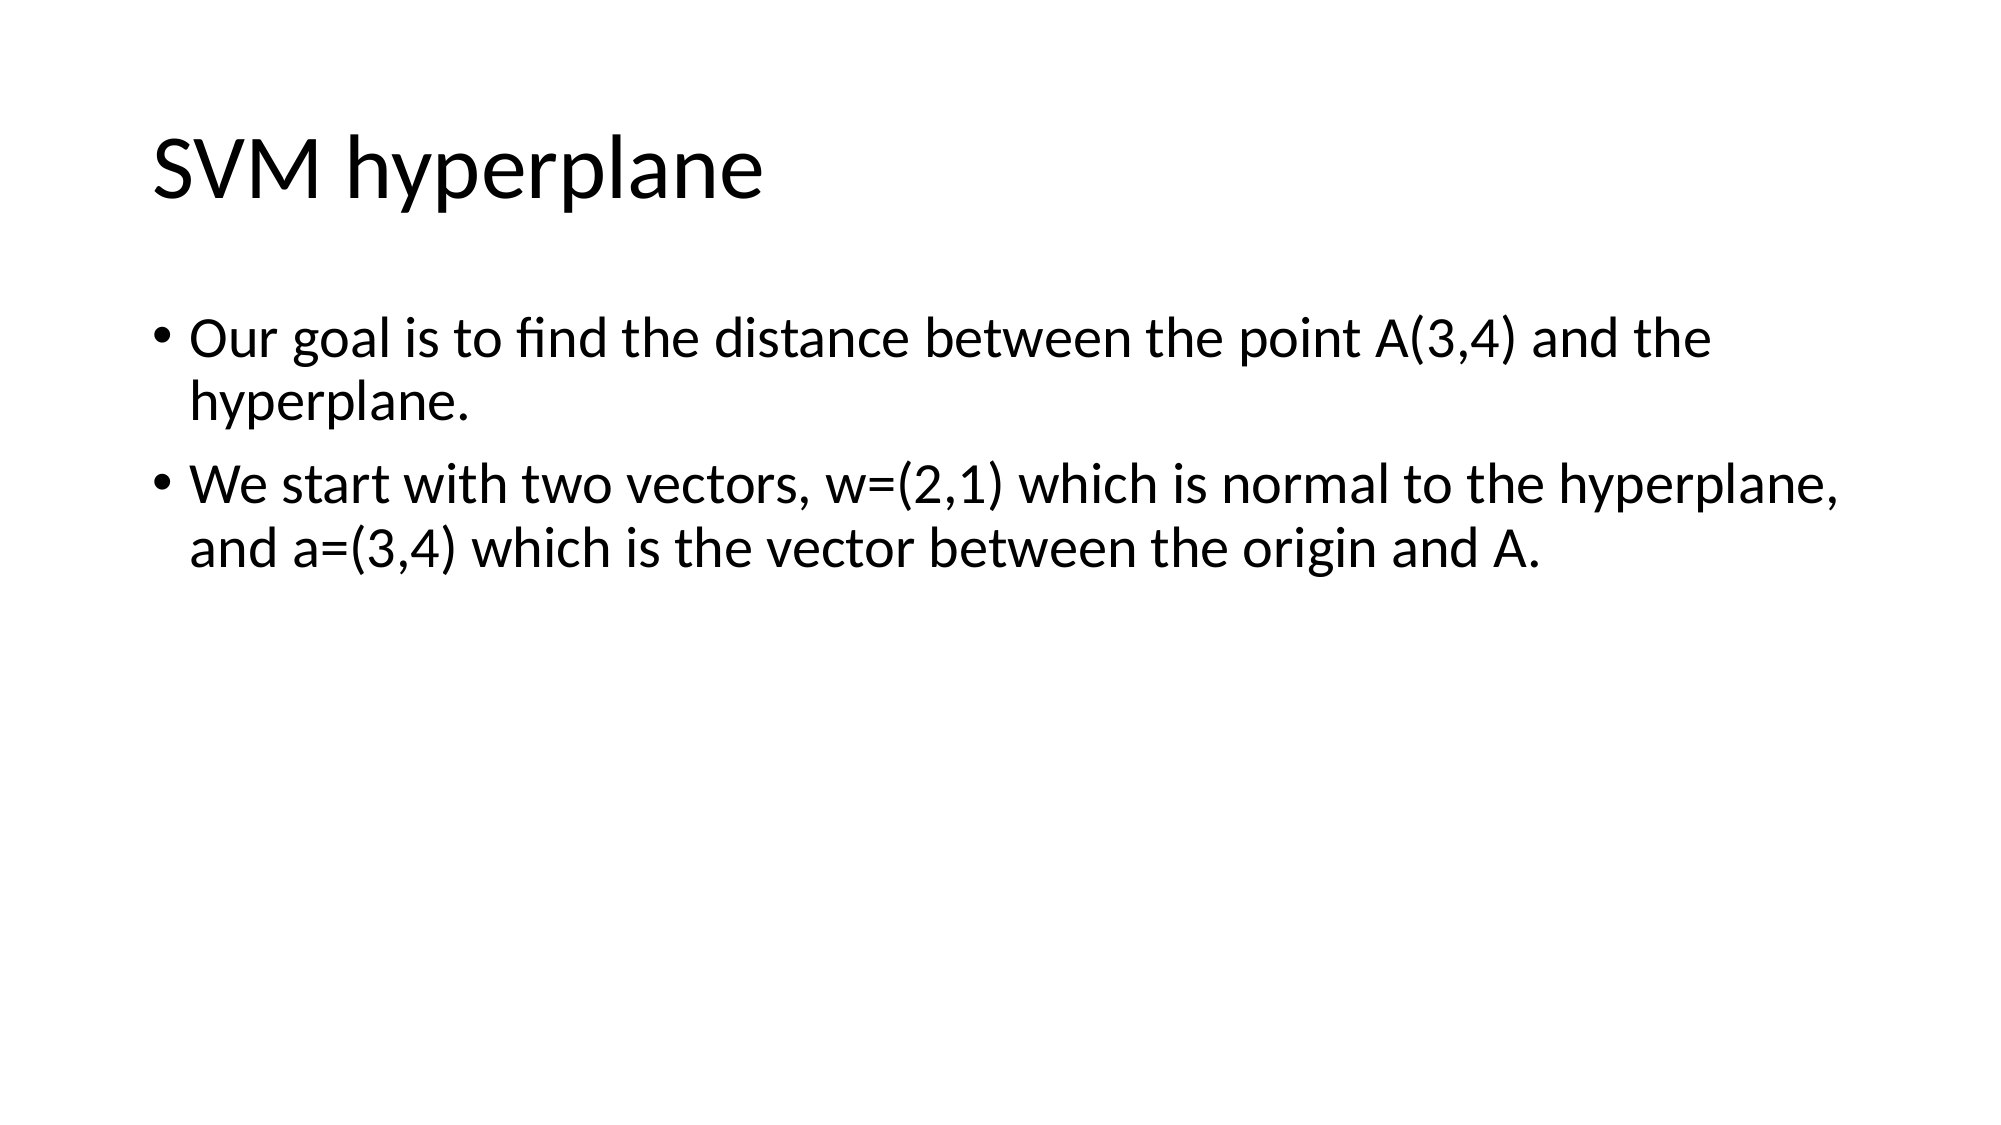

# SVM hyperplane
Our goal is to find the distance between the point A(3,4) and the hyperplane.
We start with two vectors, w=(2,1) which is normal to the hyperplane, and a=(3,4) which is the vector between the origin and A.